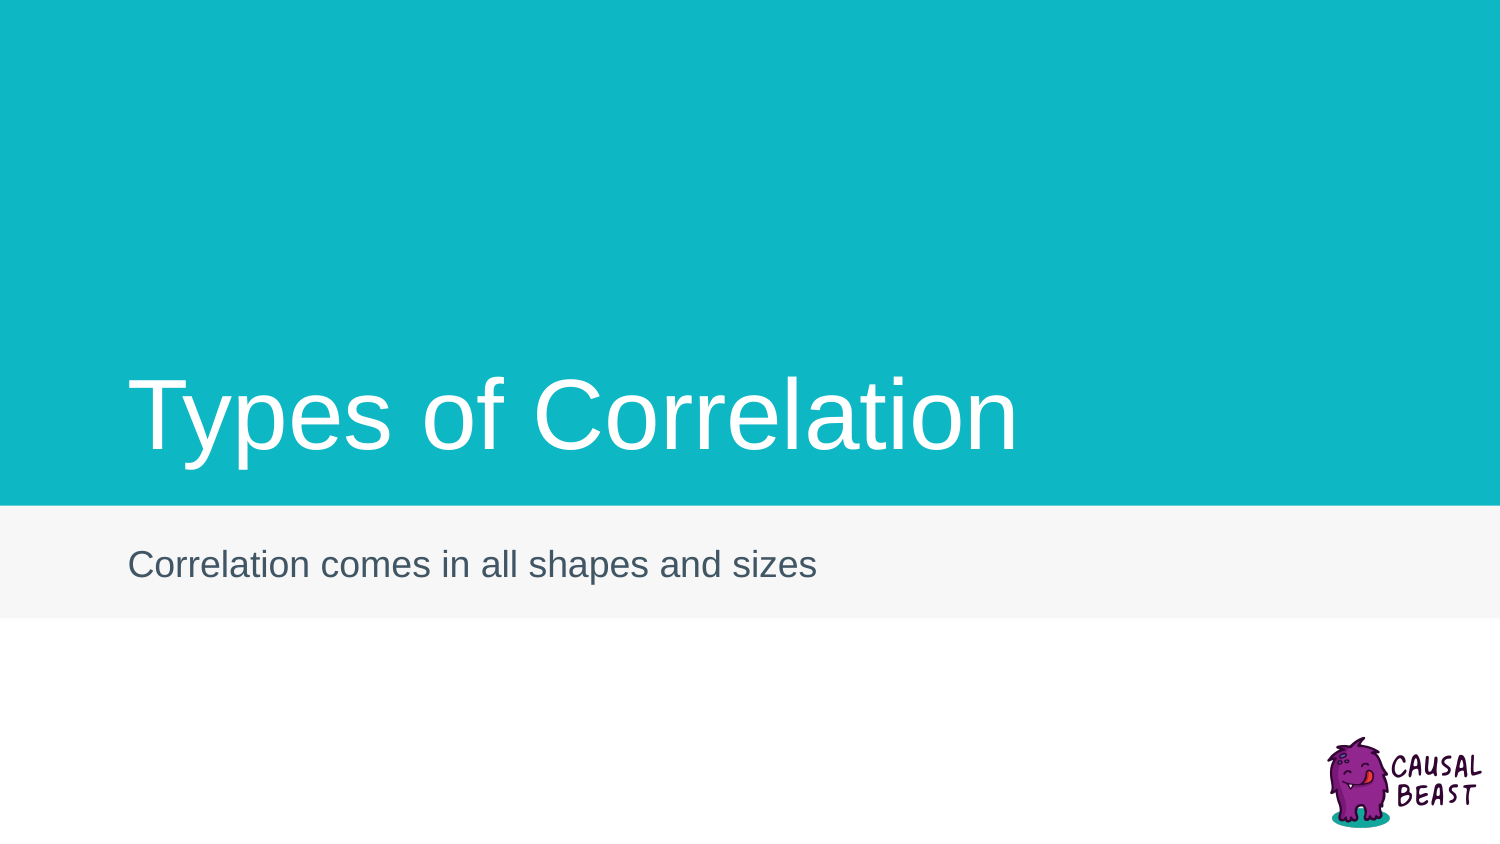

# Types of Correlation
Correlation comes in all shapes and sizes
20